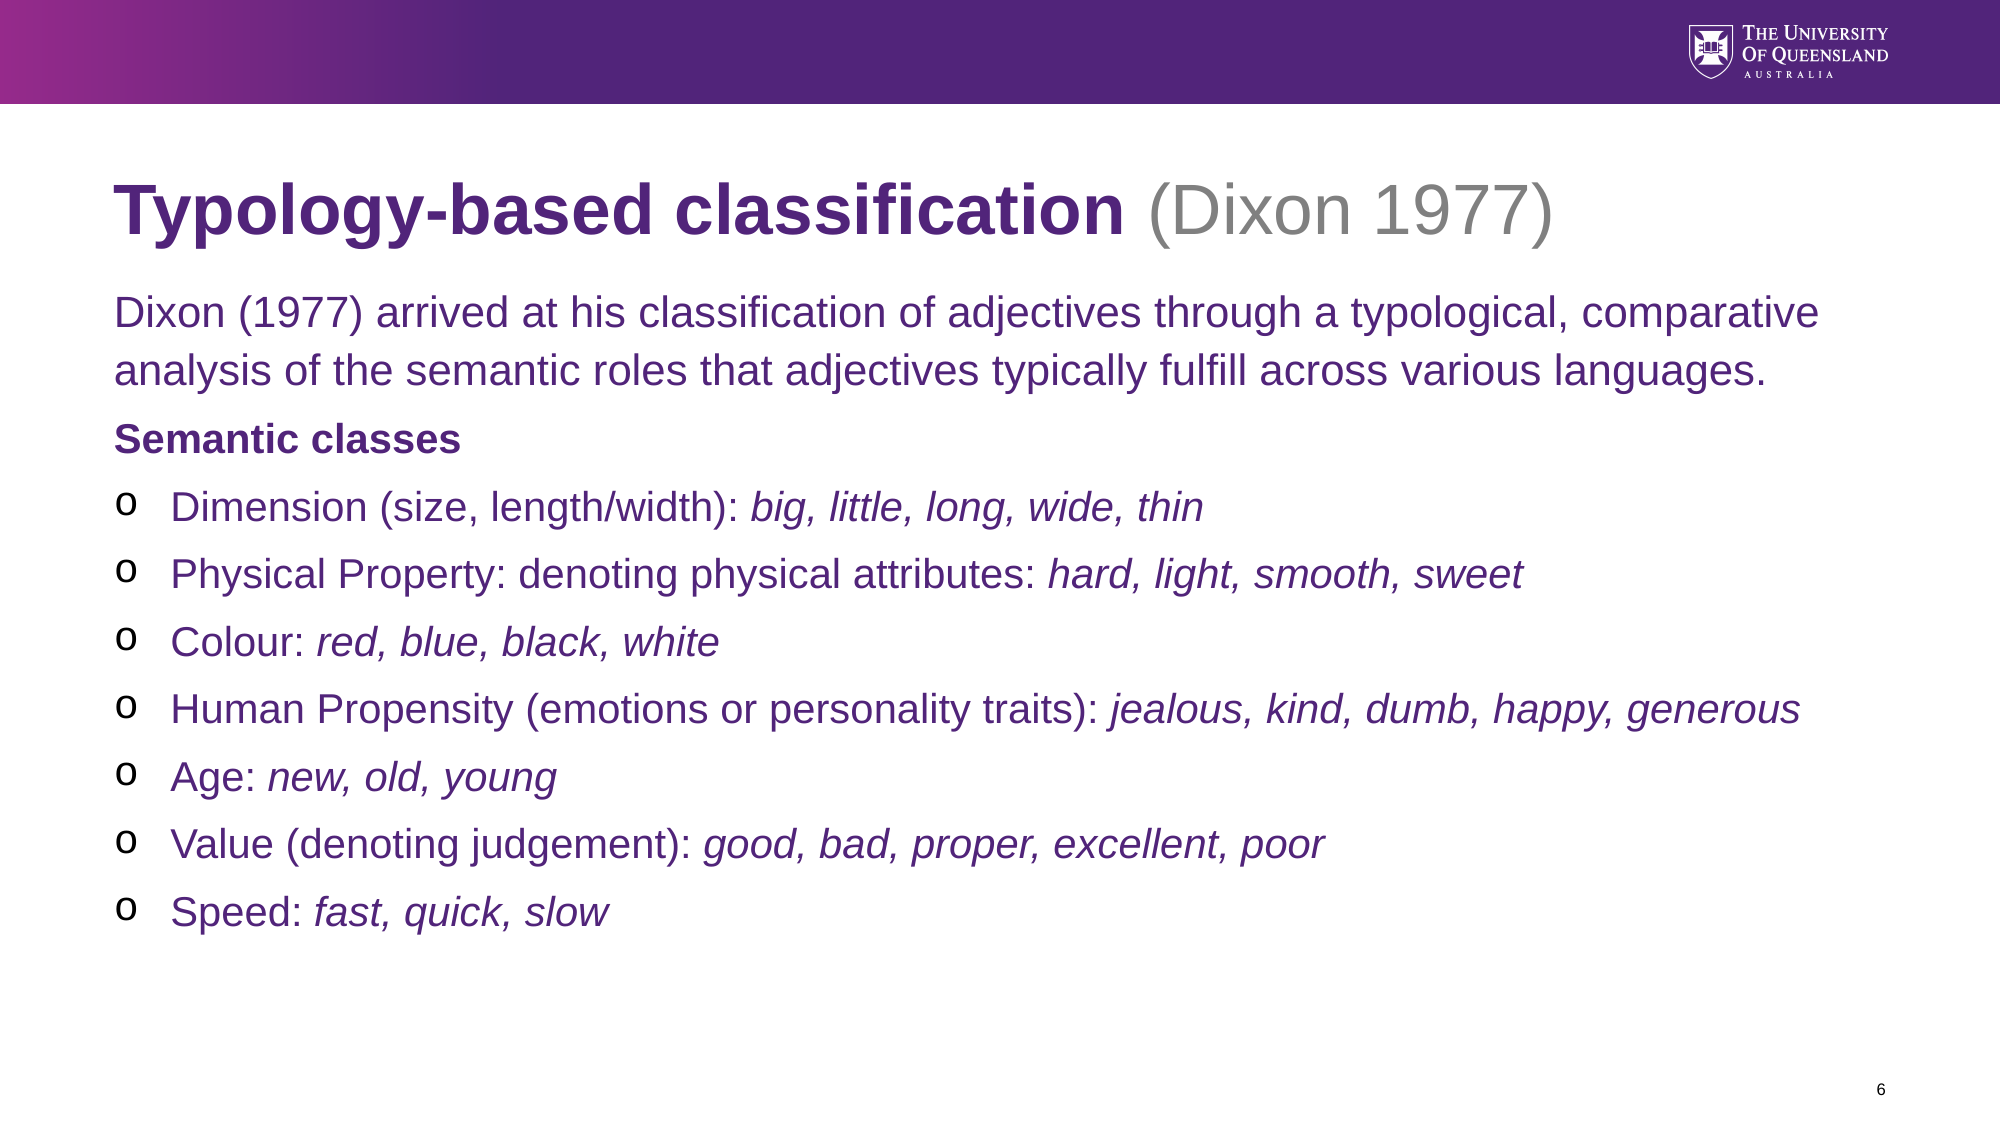

# Typology-based classification (Dixon 1977)
Dixon (1977) arrived at his classification of adjectives through a typological, comparative analysis of the semantic roles that adjectives typically fulfill across various languages.
Semantic classes
Dimension (size, length/width): big, little, long, wide, thin
Physical Property: denoting physical attributes: hard, light, smooth, sweet
Colour: red, blue, black, white
Human Propensity (emotions or personality traits): jealous, kind, dumb, happy, generous
Age: new, old, young
Value (denoting judgement): good, bad, proper, excellent, poor
Speed: fast, quick, slow
6